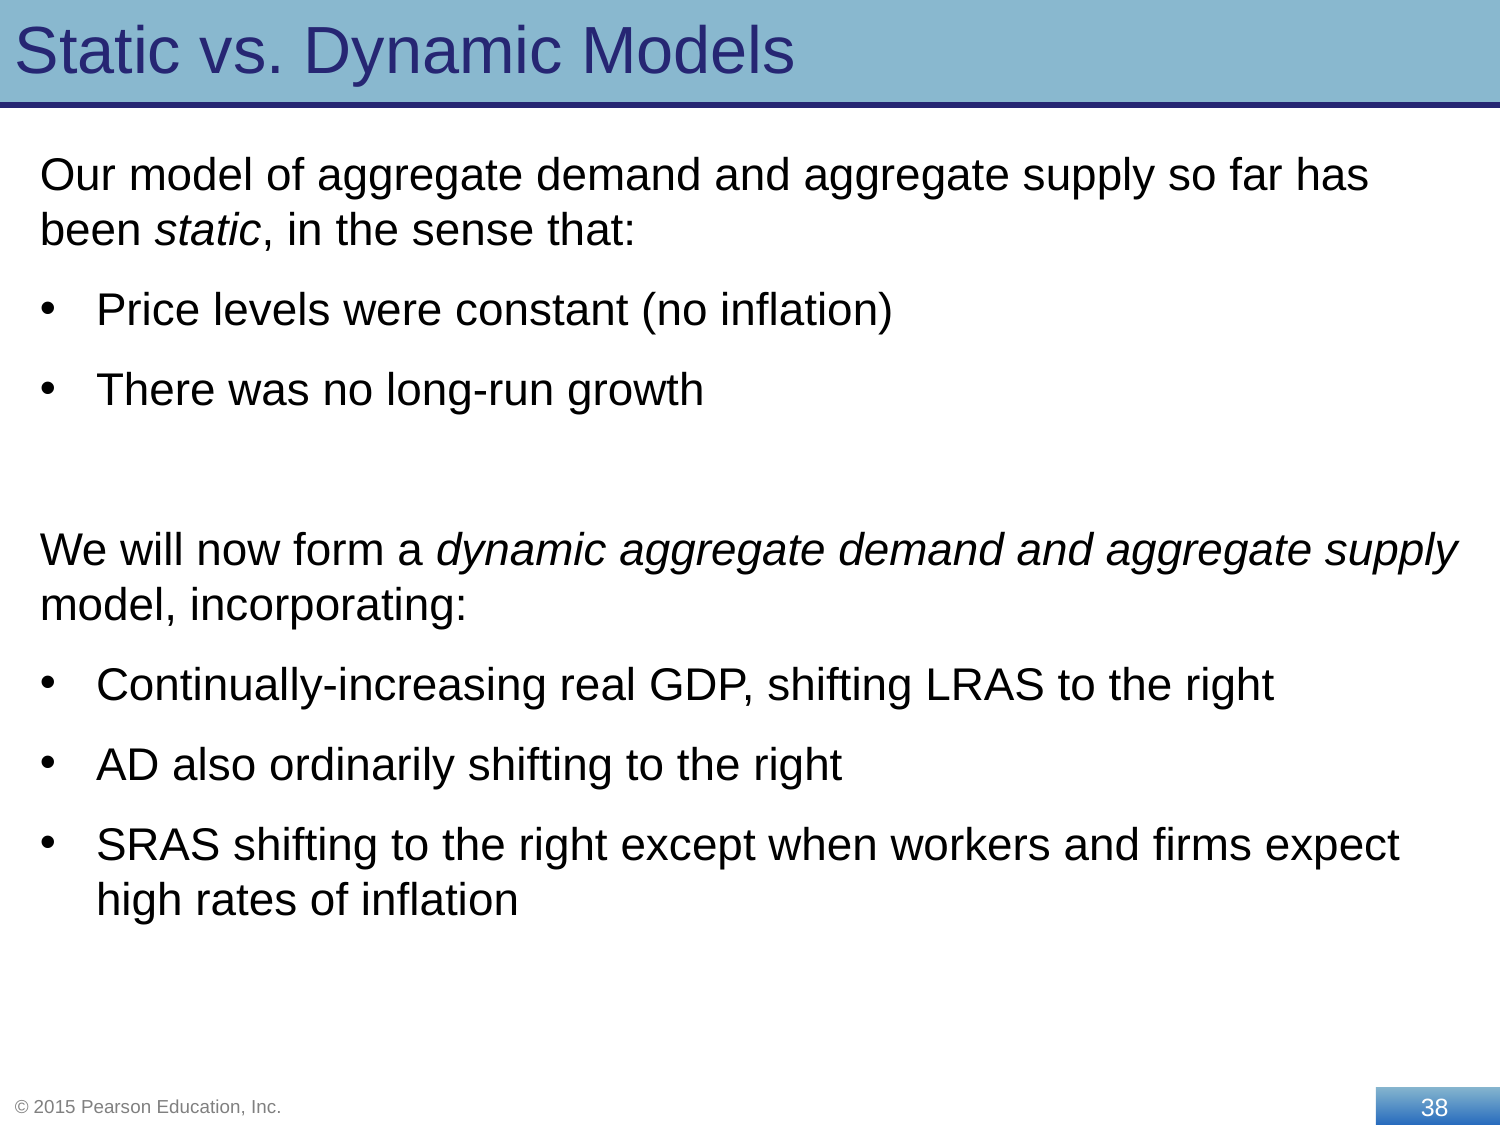

# Static vs. Dynamic Models
Our model of aggregate demand and aggregate supply so far has been static, in the sense that:
Price levels were constant (no inflation)
There was no long-run growth

We will now form a dynamic aggregate demand and aggregate supply model, incorporating:
Continually-increasing real GDP, shifting LRAS to the right
AD also ordinarily shifting to the right
SRAS shifting to the right except when workers and firms expect high rates of inflation